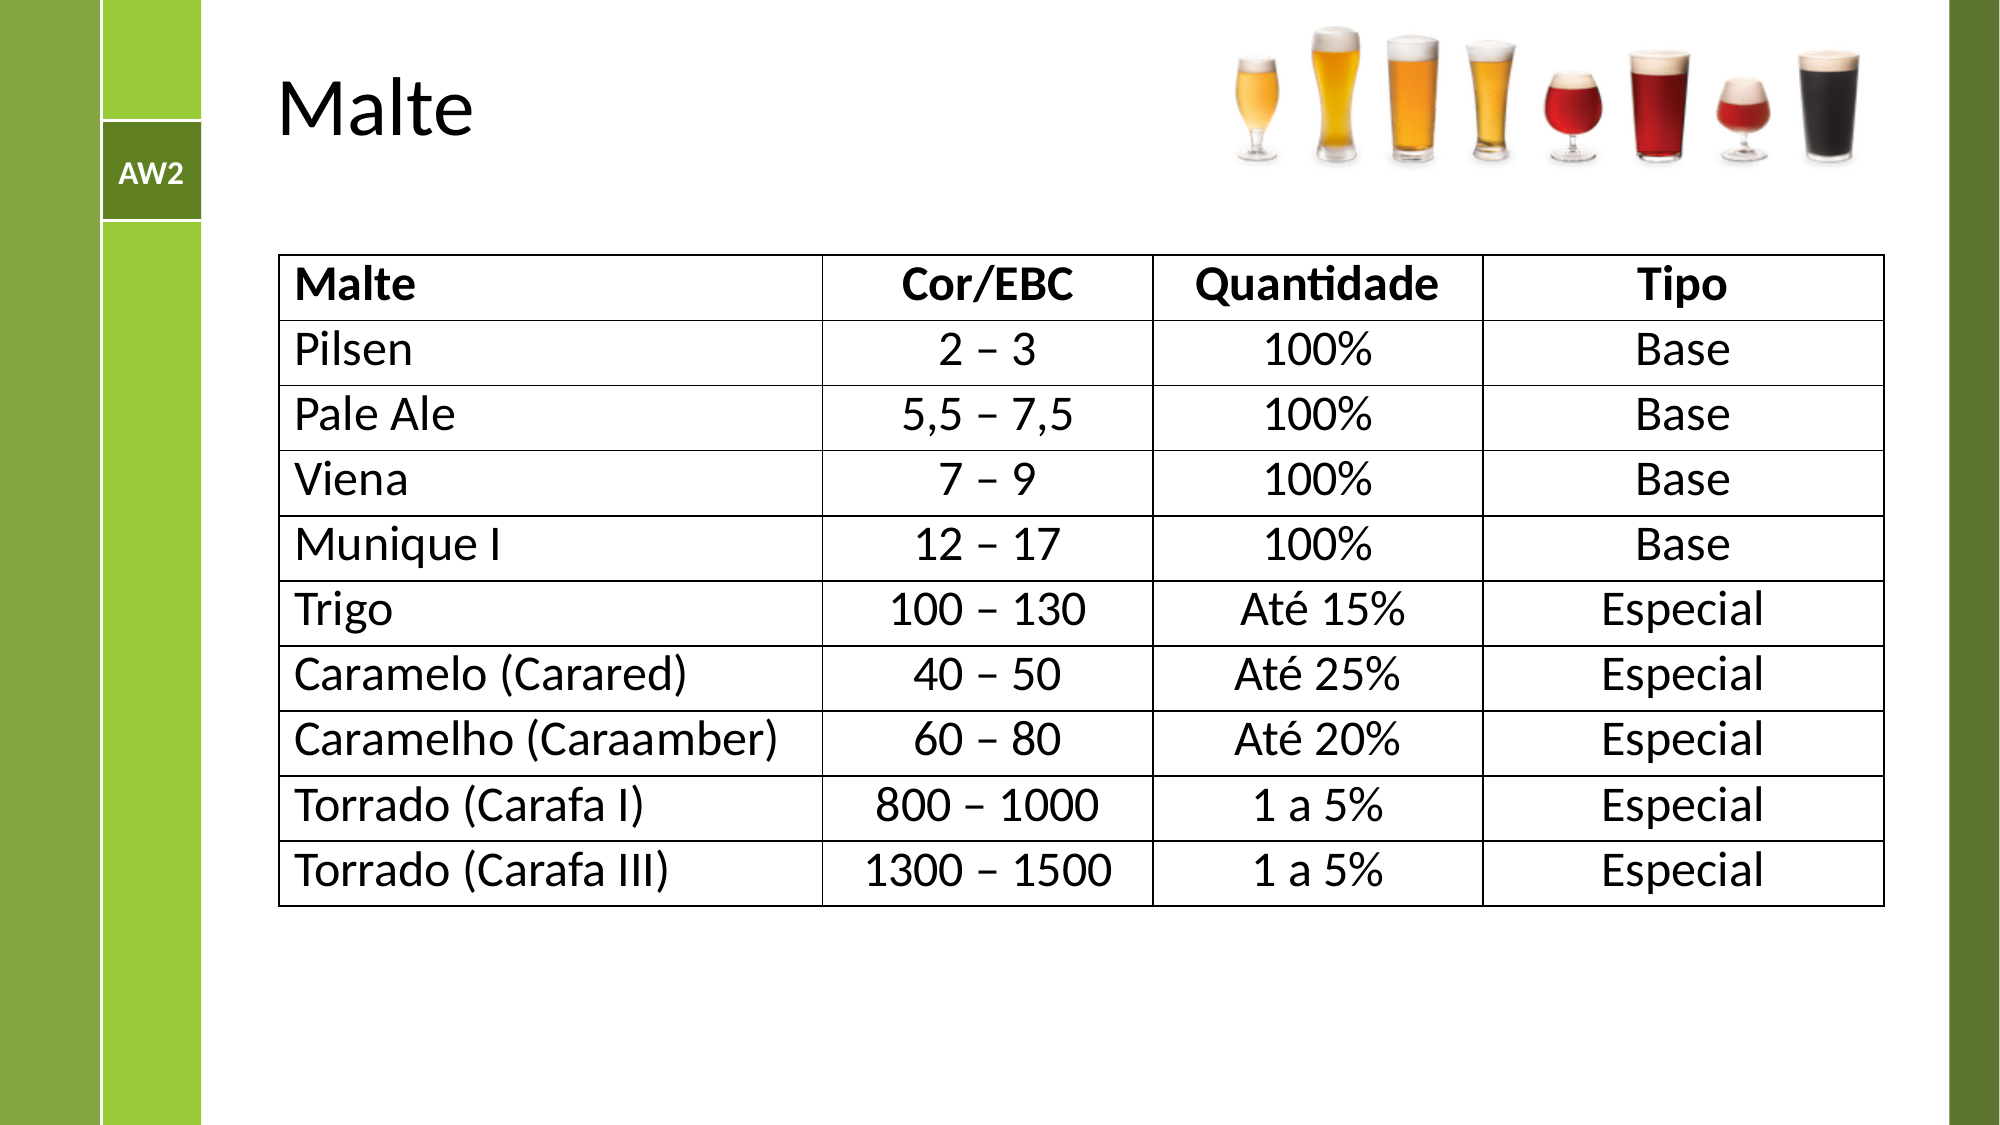

# Malte
| Malte | Cor/EBC | Quantidade | Tipo |
| --- | --- | --- | --- |
| Pilsen | 2 – 3 | 100% | Base |
| Pale Ale | 5,5 – 7,5 | 100% | Base |
| Viena | 7 – 9 | 100% | Base |
| Munique I | 12 – 17 | 100% | Base |
| Trigo | 100 – 130 | Até 15% | Especial |
| Caramelo (Carared) | 40 – 50 | Até 25% | Especial |
| Caramelho (Caraamber) | 60 – 80 | Até 20% | Especial |
| Torrado (Carafa I) | 800 – 1000 | 1 a 5% | Especial |
| Torrado (Carafa III) | 1300 – 1500 | 1 a 5% | Especial |